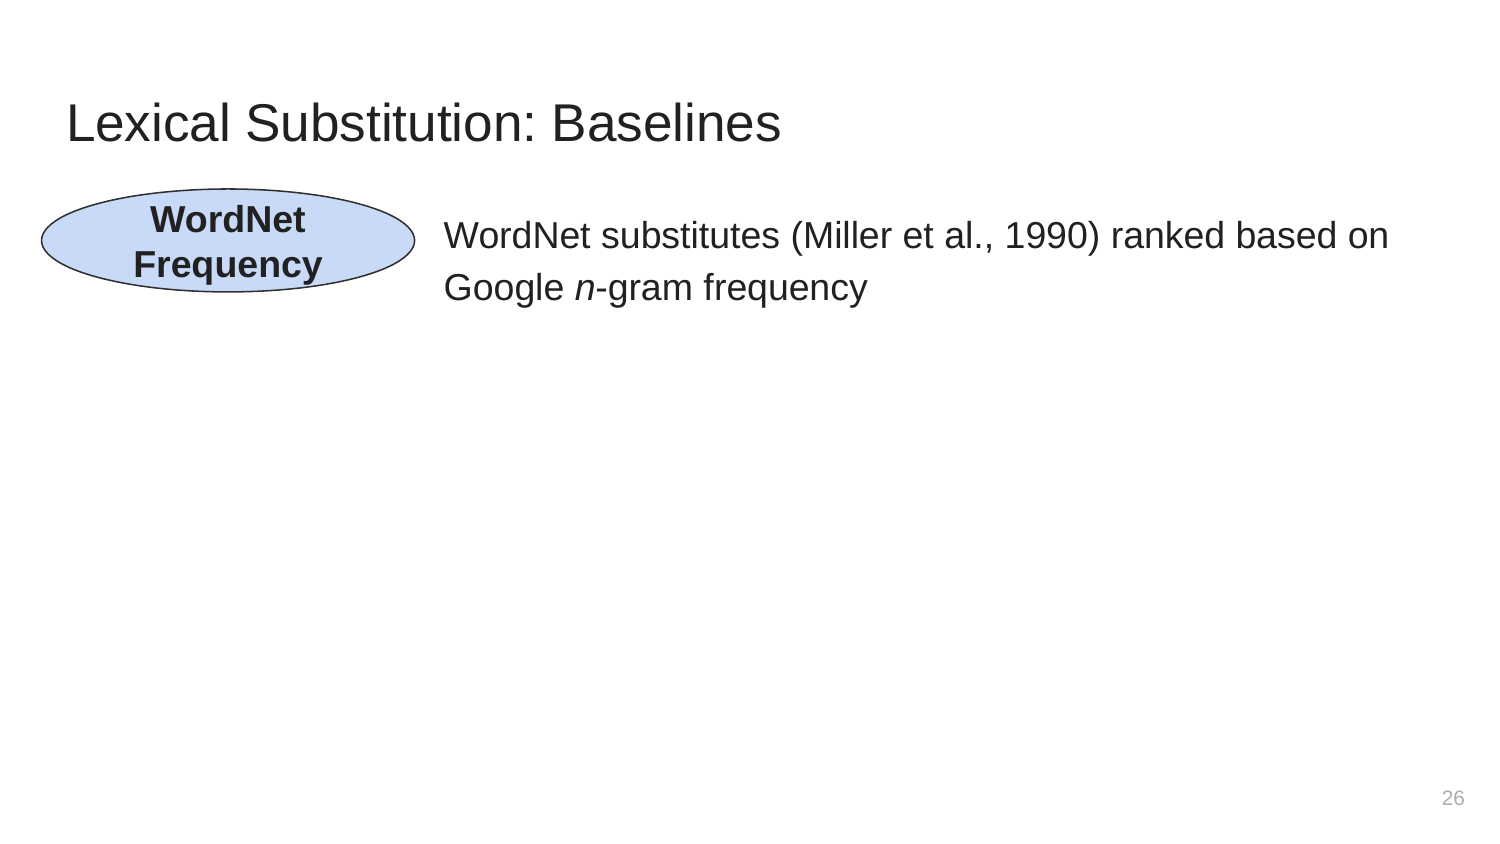

# Lexical Substitution: Baselines
WordNet Frequency
WordNet substitutes (Miller et al., 1990) ranked based on Google n-gram frequency
26